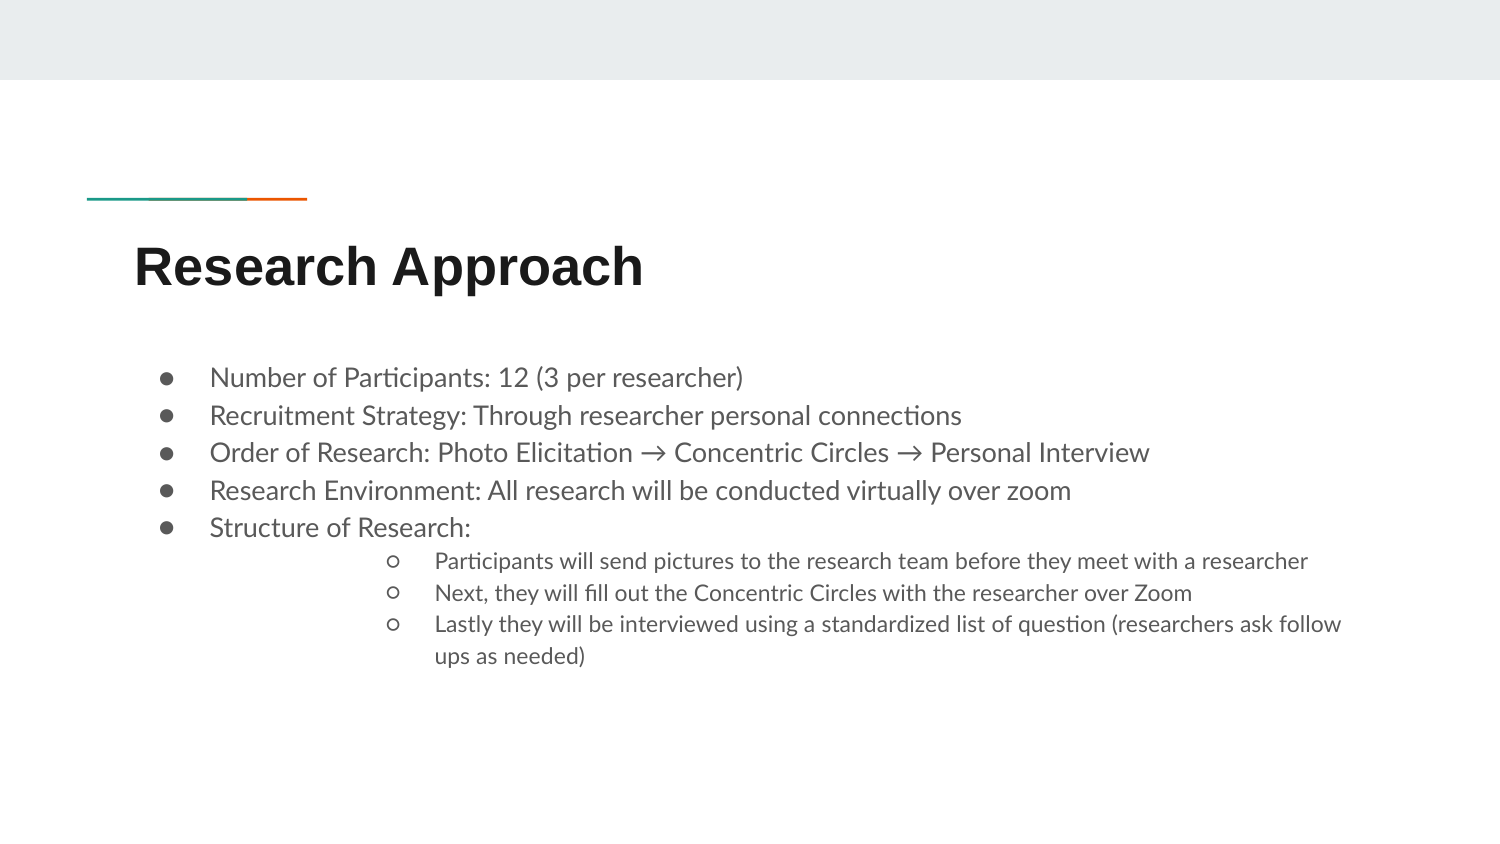

# Research Approach
Number of Participants: 12 (3 per researcher)
Recruitment Strategy: Through researcher personal connections
Order of Research: Photo Elicitation → Concentric Circles → Personal Interview
Research Environment: All research will be conducted virtually over zoom
Structure of Research:
Participants will send pictures to the research team before they meet with a researcher
Next, they will fill out the Concentric Circles with the researcher over Zoom
Lastly they will be interviewed using a standardized list of question (researchers ask follow ups as needed)